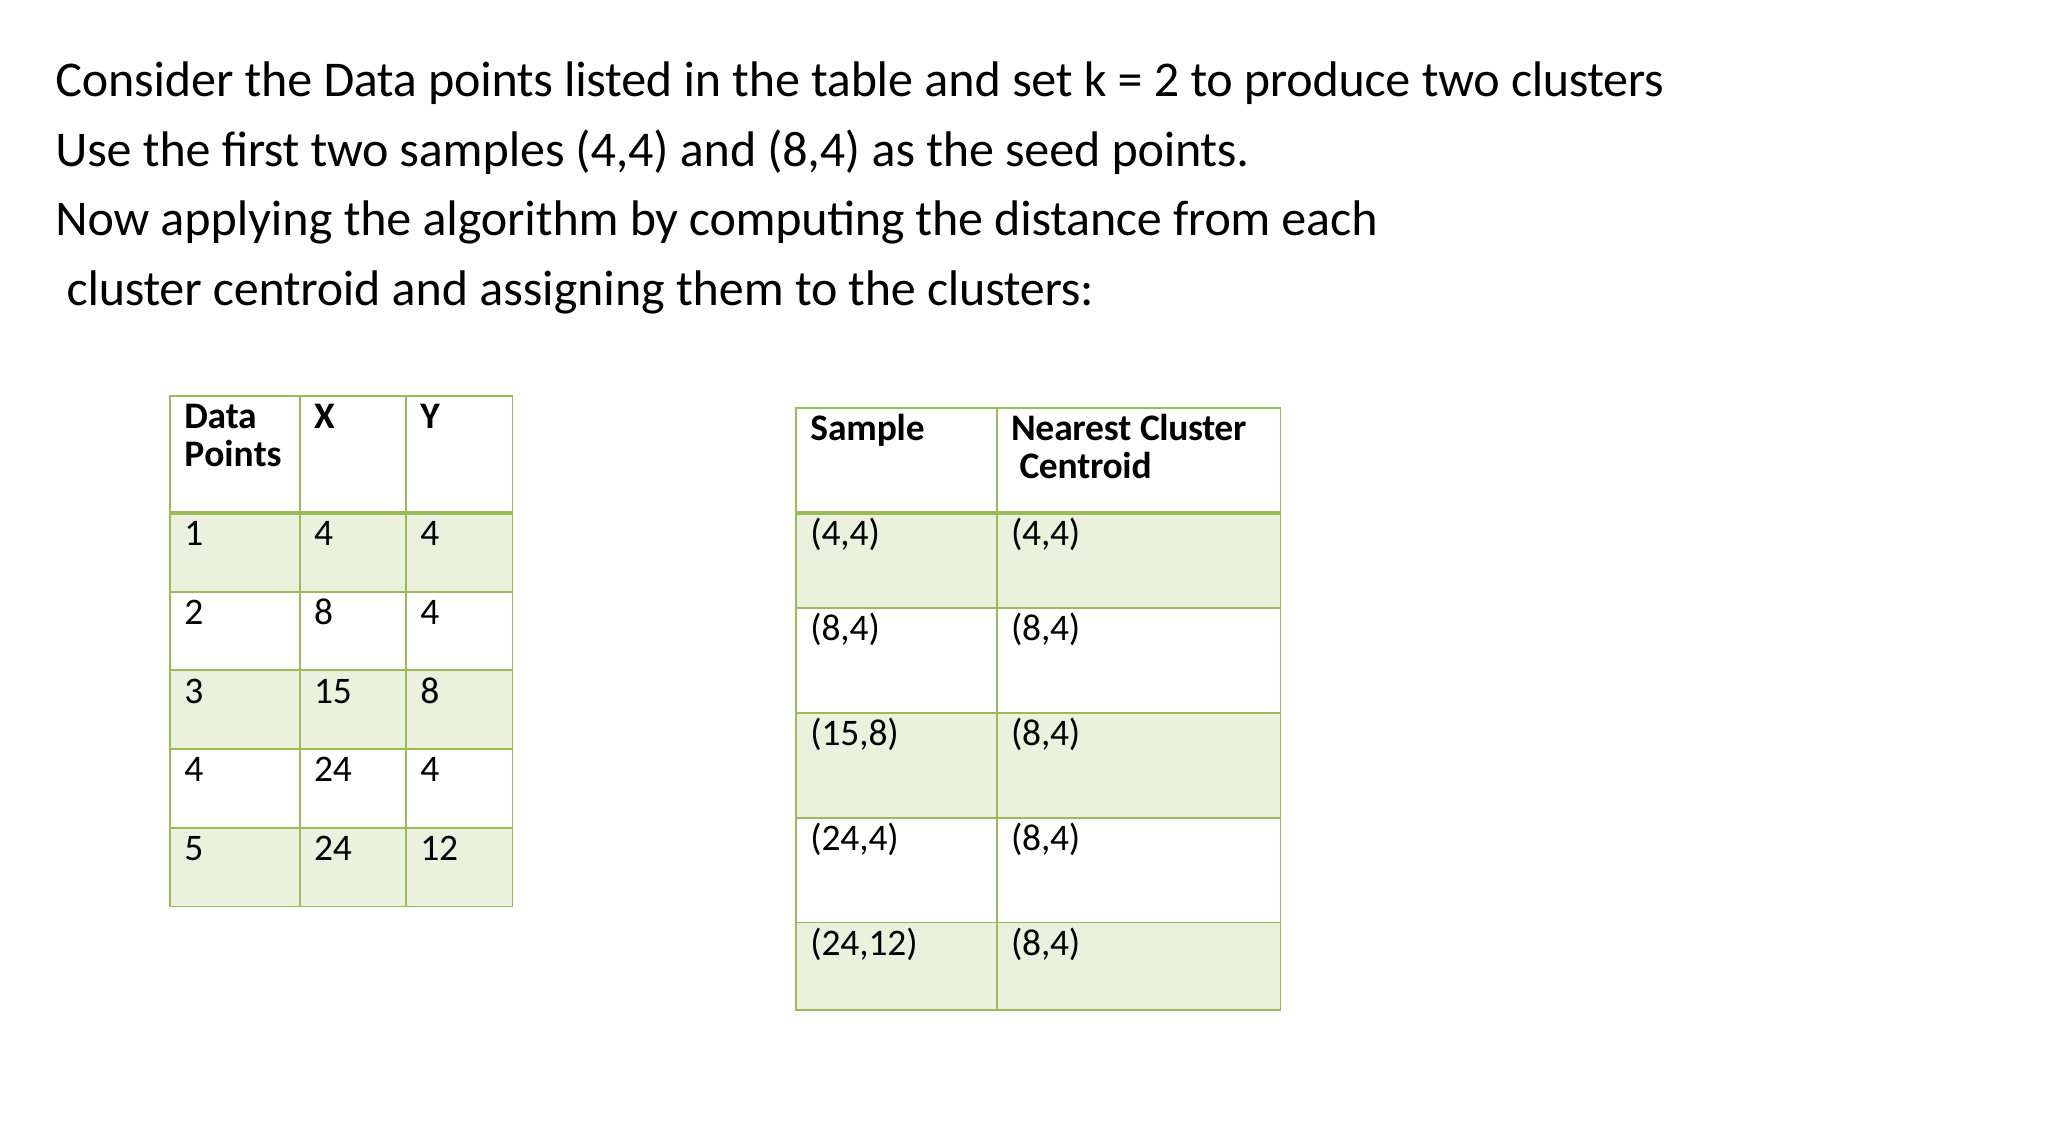

# Consider the Data points listed in the table and set k = 2 to produce two clusters  Use the first two samples (4,4) and (8,4) as the seed points.
Now applying the algorithm by computing the distance from each  cluster centroid and assigning them to the clusters:
| Data Points | X | Y |
| --- | --- | --- |
| 1 | 4 | 4 |
| 2 | 8 | 4 |
| 3 | 15 | 8 |
| 4 | 24 | 4 |
| 5 | 24 | 12 |
| Sample | Nearest Cluster Centroid |
| --- | --- |
| (4,4) | (4,4) |
| (8,4) | (8,4) |
| (15,8) | (8,4) |
| (24,4) | (8,4) |
| (24,12) | (8,4) |